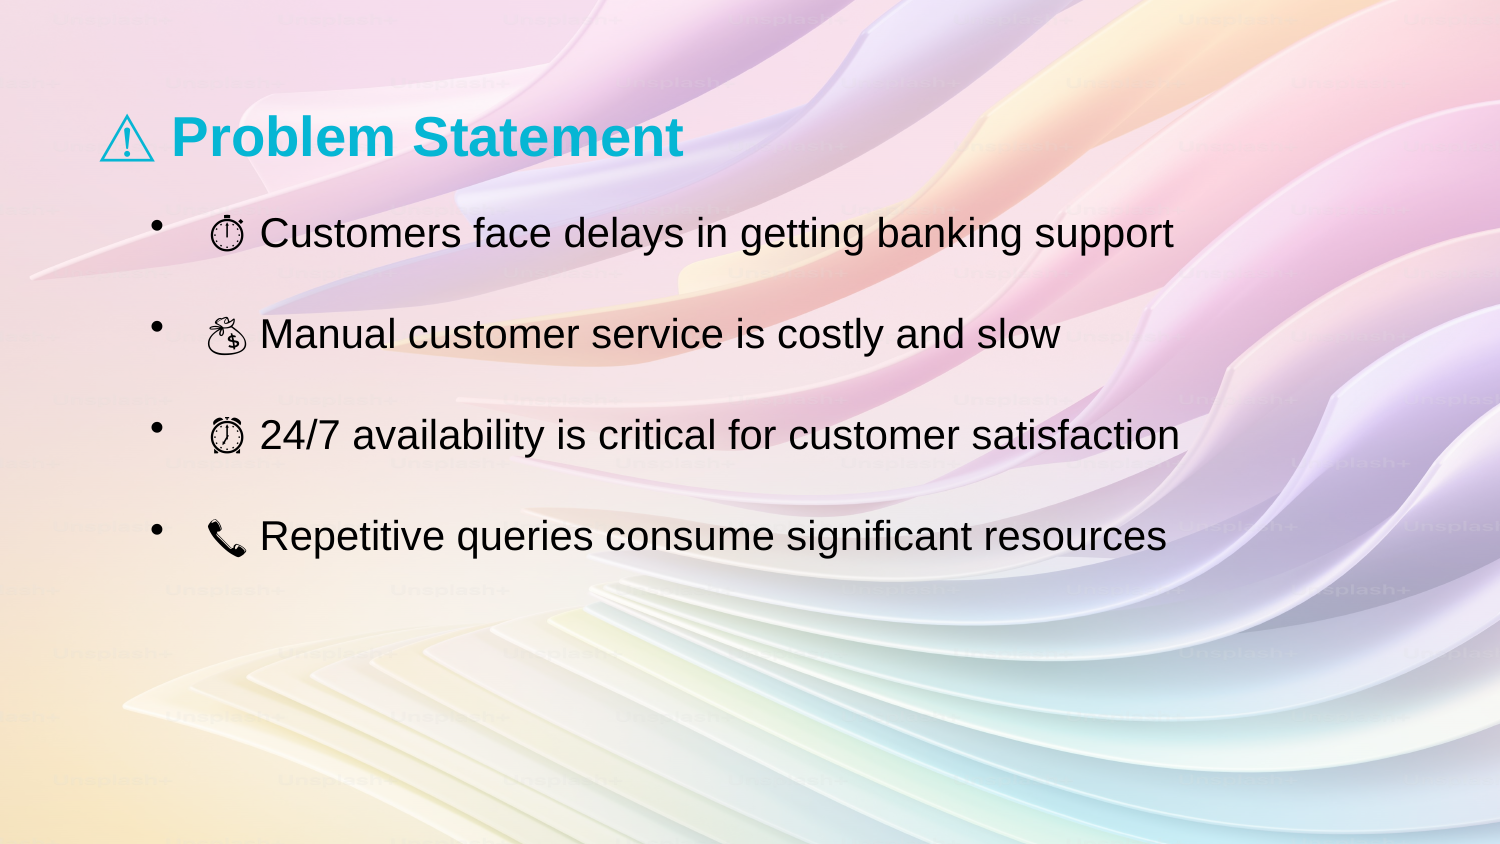

⚠️ Problem Statement
⏱️ Customers face delays in getting banking support

💰 Manual customer service is costly and slow

⏰ 24/7 availability is critical for customer satisfaction

📞 Repetitive queries consume significant resources